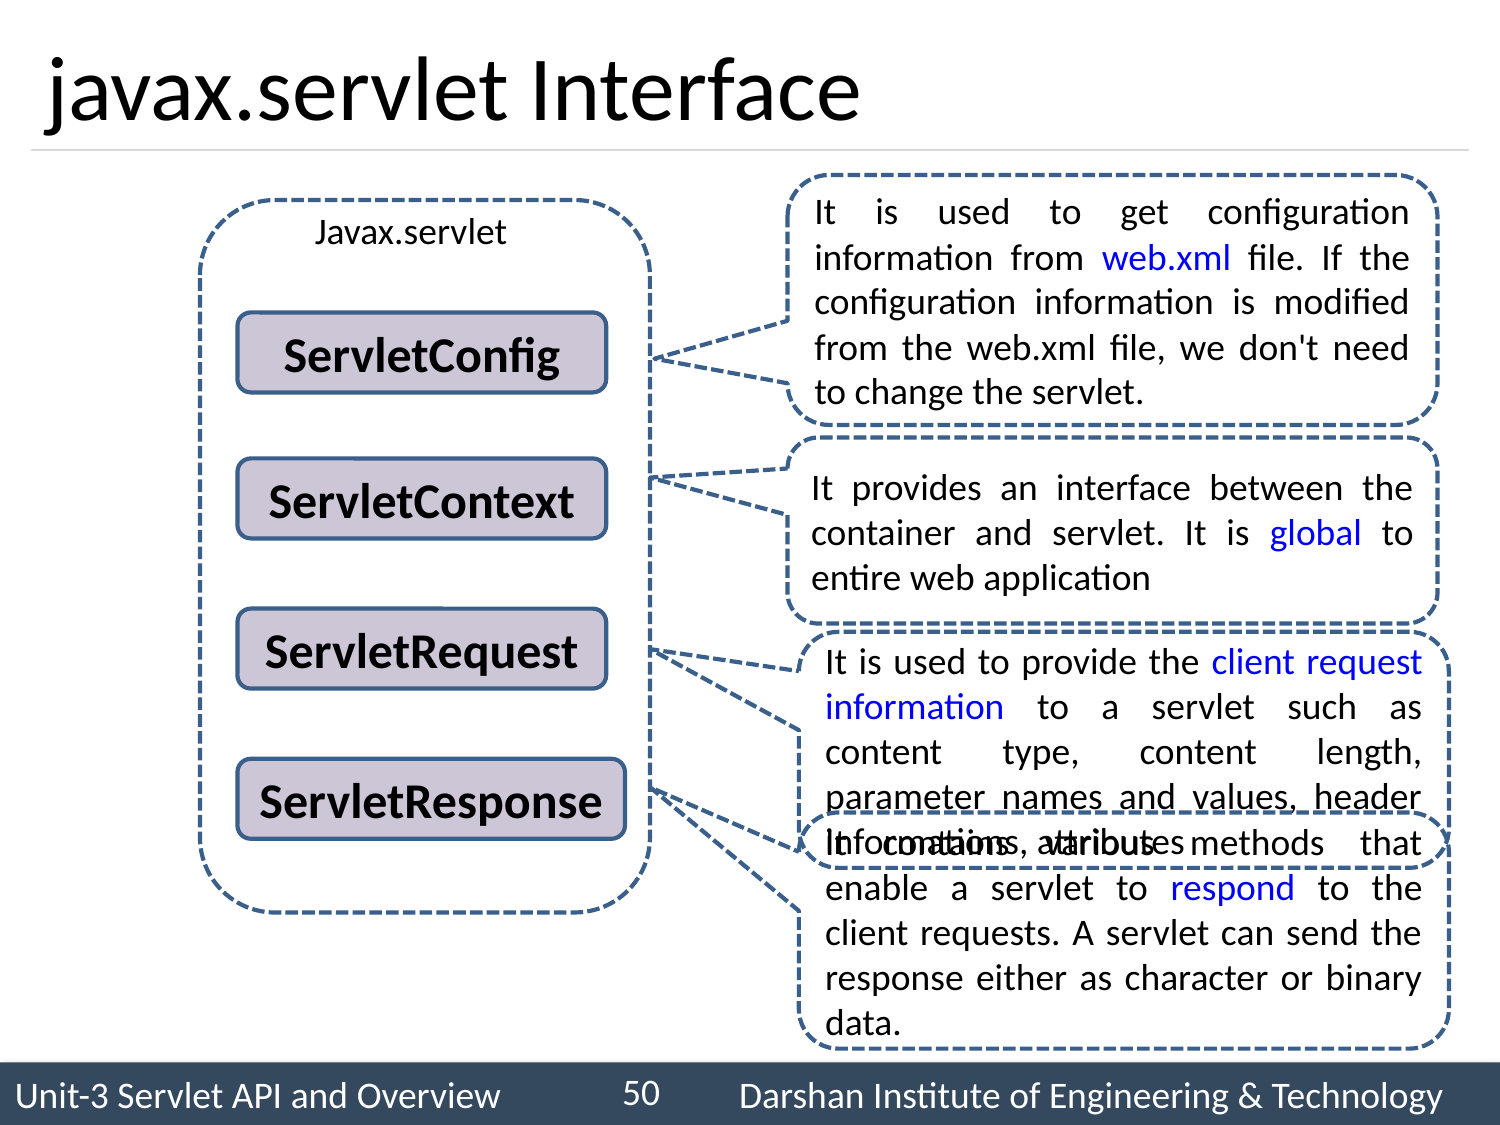

# javax.servlet Interface
It is used to get configuration information from web.xml file. If the configuration information is modified from the web.xml file, we don't need to change the servlet.

Javax.servlet
ServletConfig
It provides an interface between the container and servlet. It is global to entire web application
ServletContext
ServletRequest
It is used to provide the client request information to a servlet such as content type, content length, parameter names and values, header informations, attributes
ServletResponse
It contains various methods that enable a servlet to respond to the client requests. A servlet can send the response either as character or binary data.
50